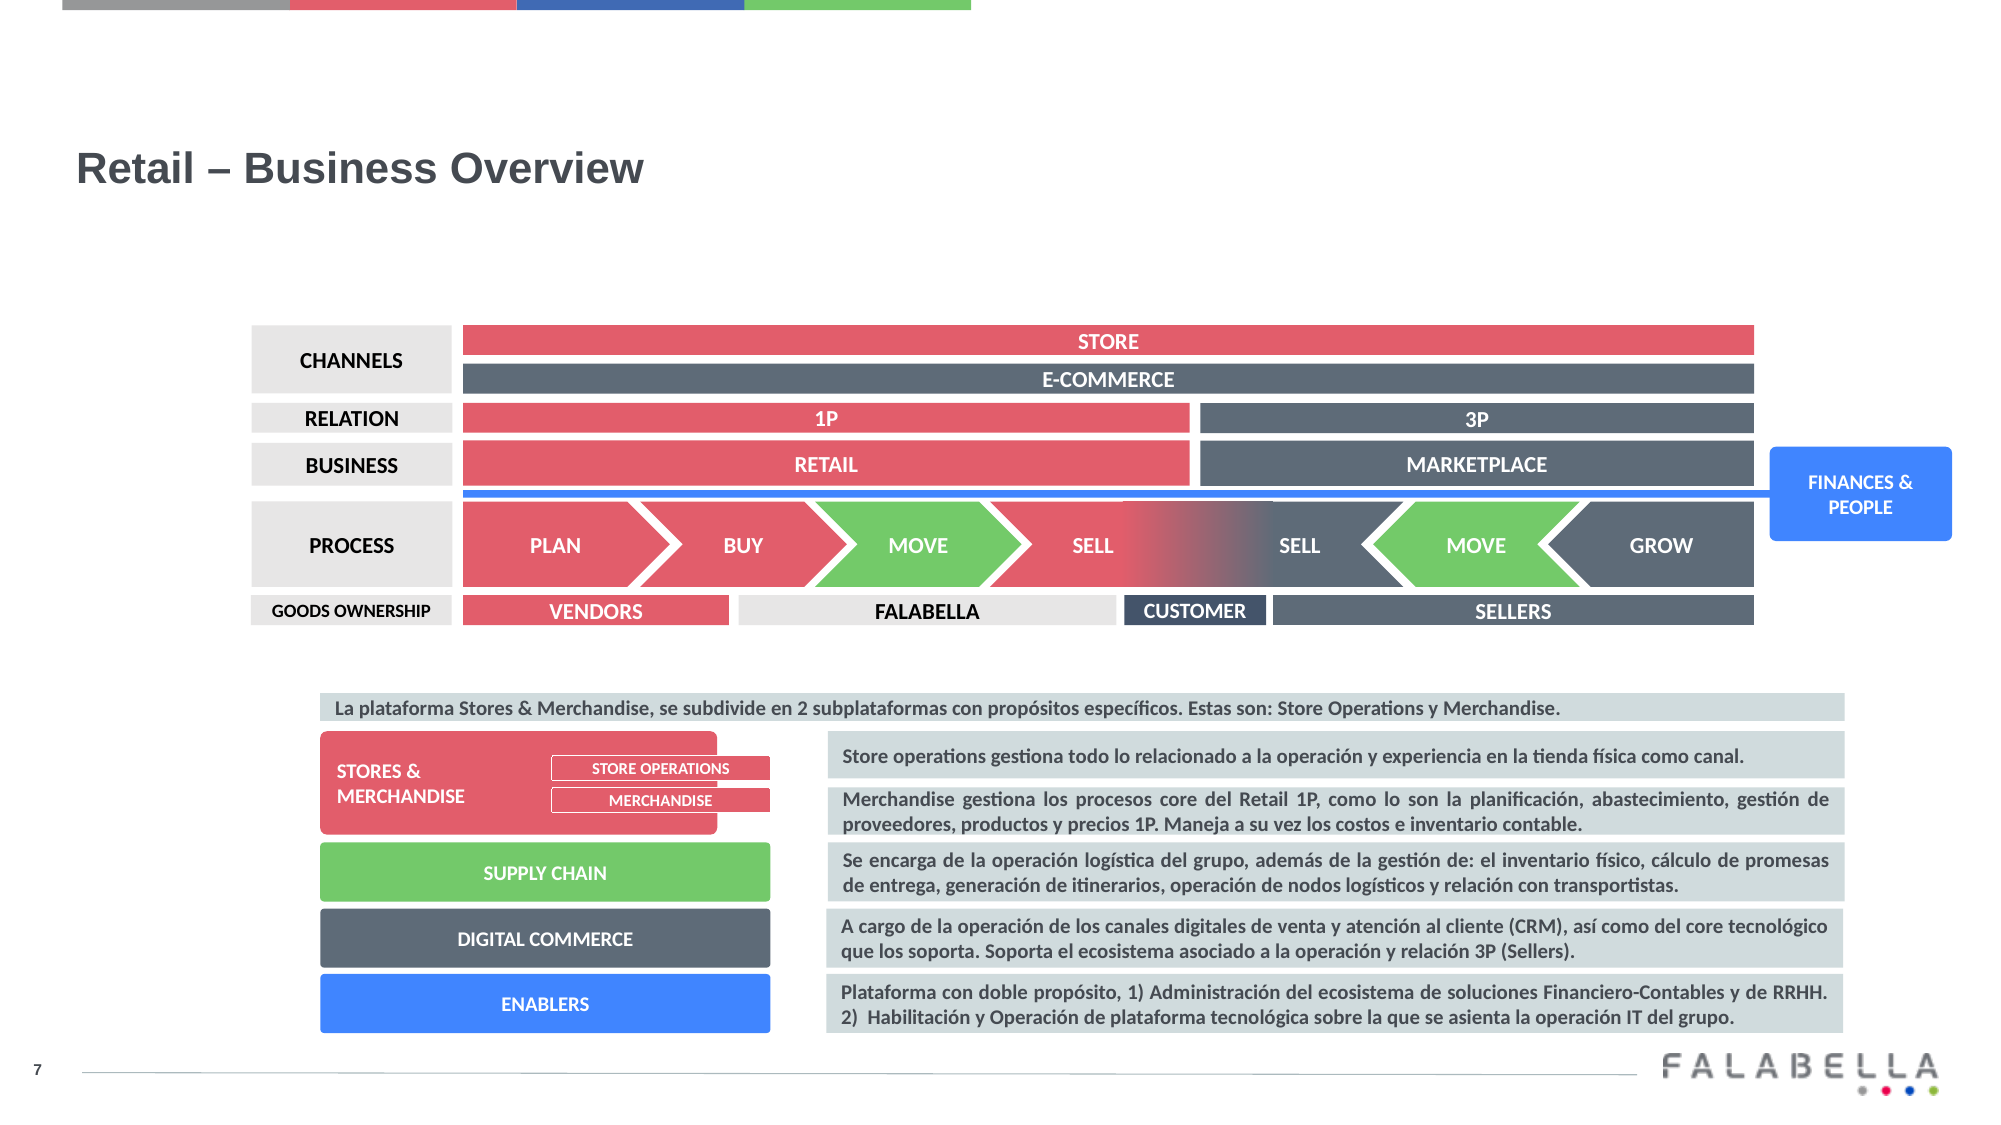

Retail – Business Overview
STORE
CHANNELS
E-COMMERCE
RELATION
1P
3P
RETAIL
MARKETPLACE
BUSINESS
FINANCES & PEOPLE

PROCESS
PLAN
BUY
MOVE
SELL

SELL
MOVE
GROW
GOODS OWNERSHIP
VENDORS
FALABELLA
CUSTOMER
SELLERS
La plataforma Stores & Merchandise, se subdivide en 2 subplataformas con propósitos específicos. Estas son: Store Operations y Merchandise.
STORES &
MERCHANDISE
Store operations gestiona todo lo relacionado a la operación y experiencia en la tienda física como canal.
STORE OPERATIONS
Merchandise gestiona los procesos core del Retail 1P, como lo son la planificación, abastecimiento, gestión de proveedores, productos y precios 1P. Maneja a su vez los costos e inventario contable.
MERCHANDISE
SUPPLY CHAIN
Se encarga de la operación logística del grupo, además de la gestión de: el inventario físico, cálculo de promesas de entrega, generación de itinerarios, operación de nodos logísticos y relación con transportistas.
DIGITAL COMMERCE
A cargo de la operación de los canales digitales de venta y atención al cliente (CRM), así como del core tecnológico que los soporta. Soporta el ecosistema asociado a la operación y relación 3P (Sellers).
ENABLERS
Plataforma con doble propósito, 1) Administración del ecosistema de soluciones Financiero-Contables y de RRHH. 2)  Habilitación y Operación de plataforma tecnológica sobre la que se asienta la operación IT del grupo.